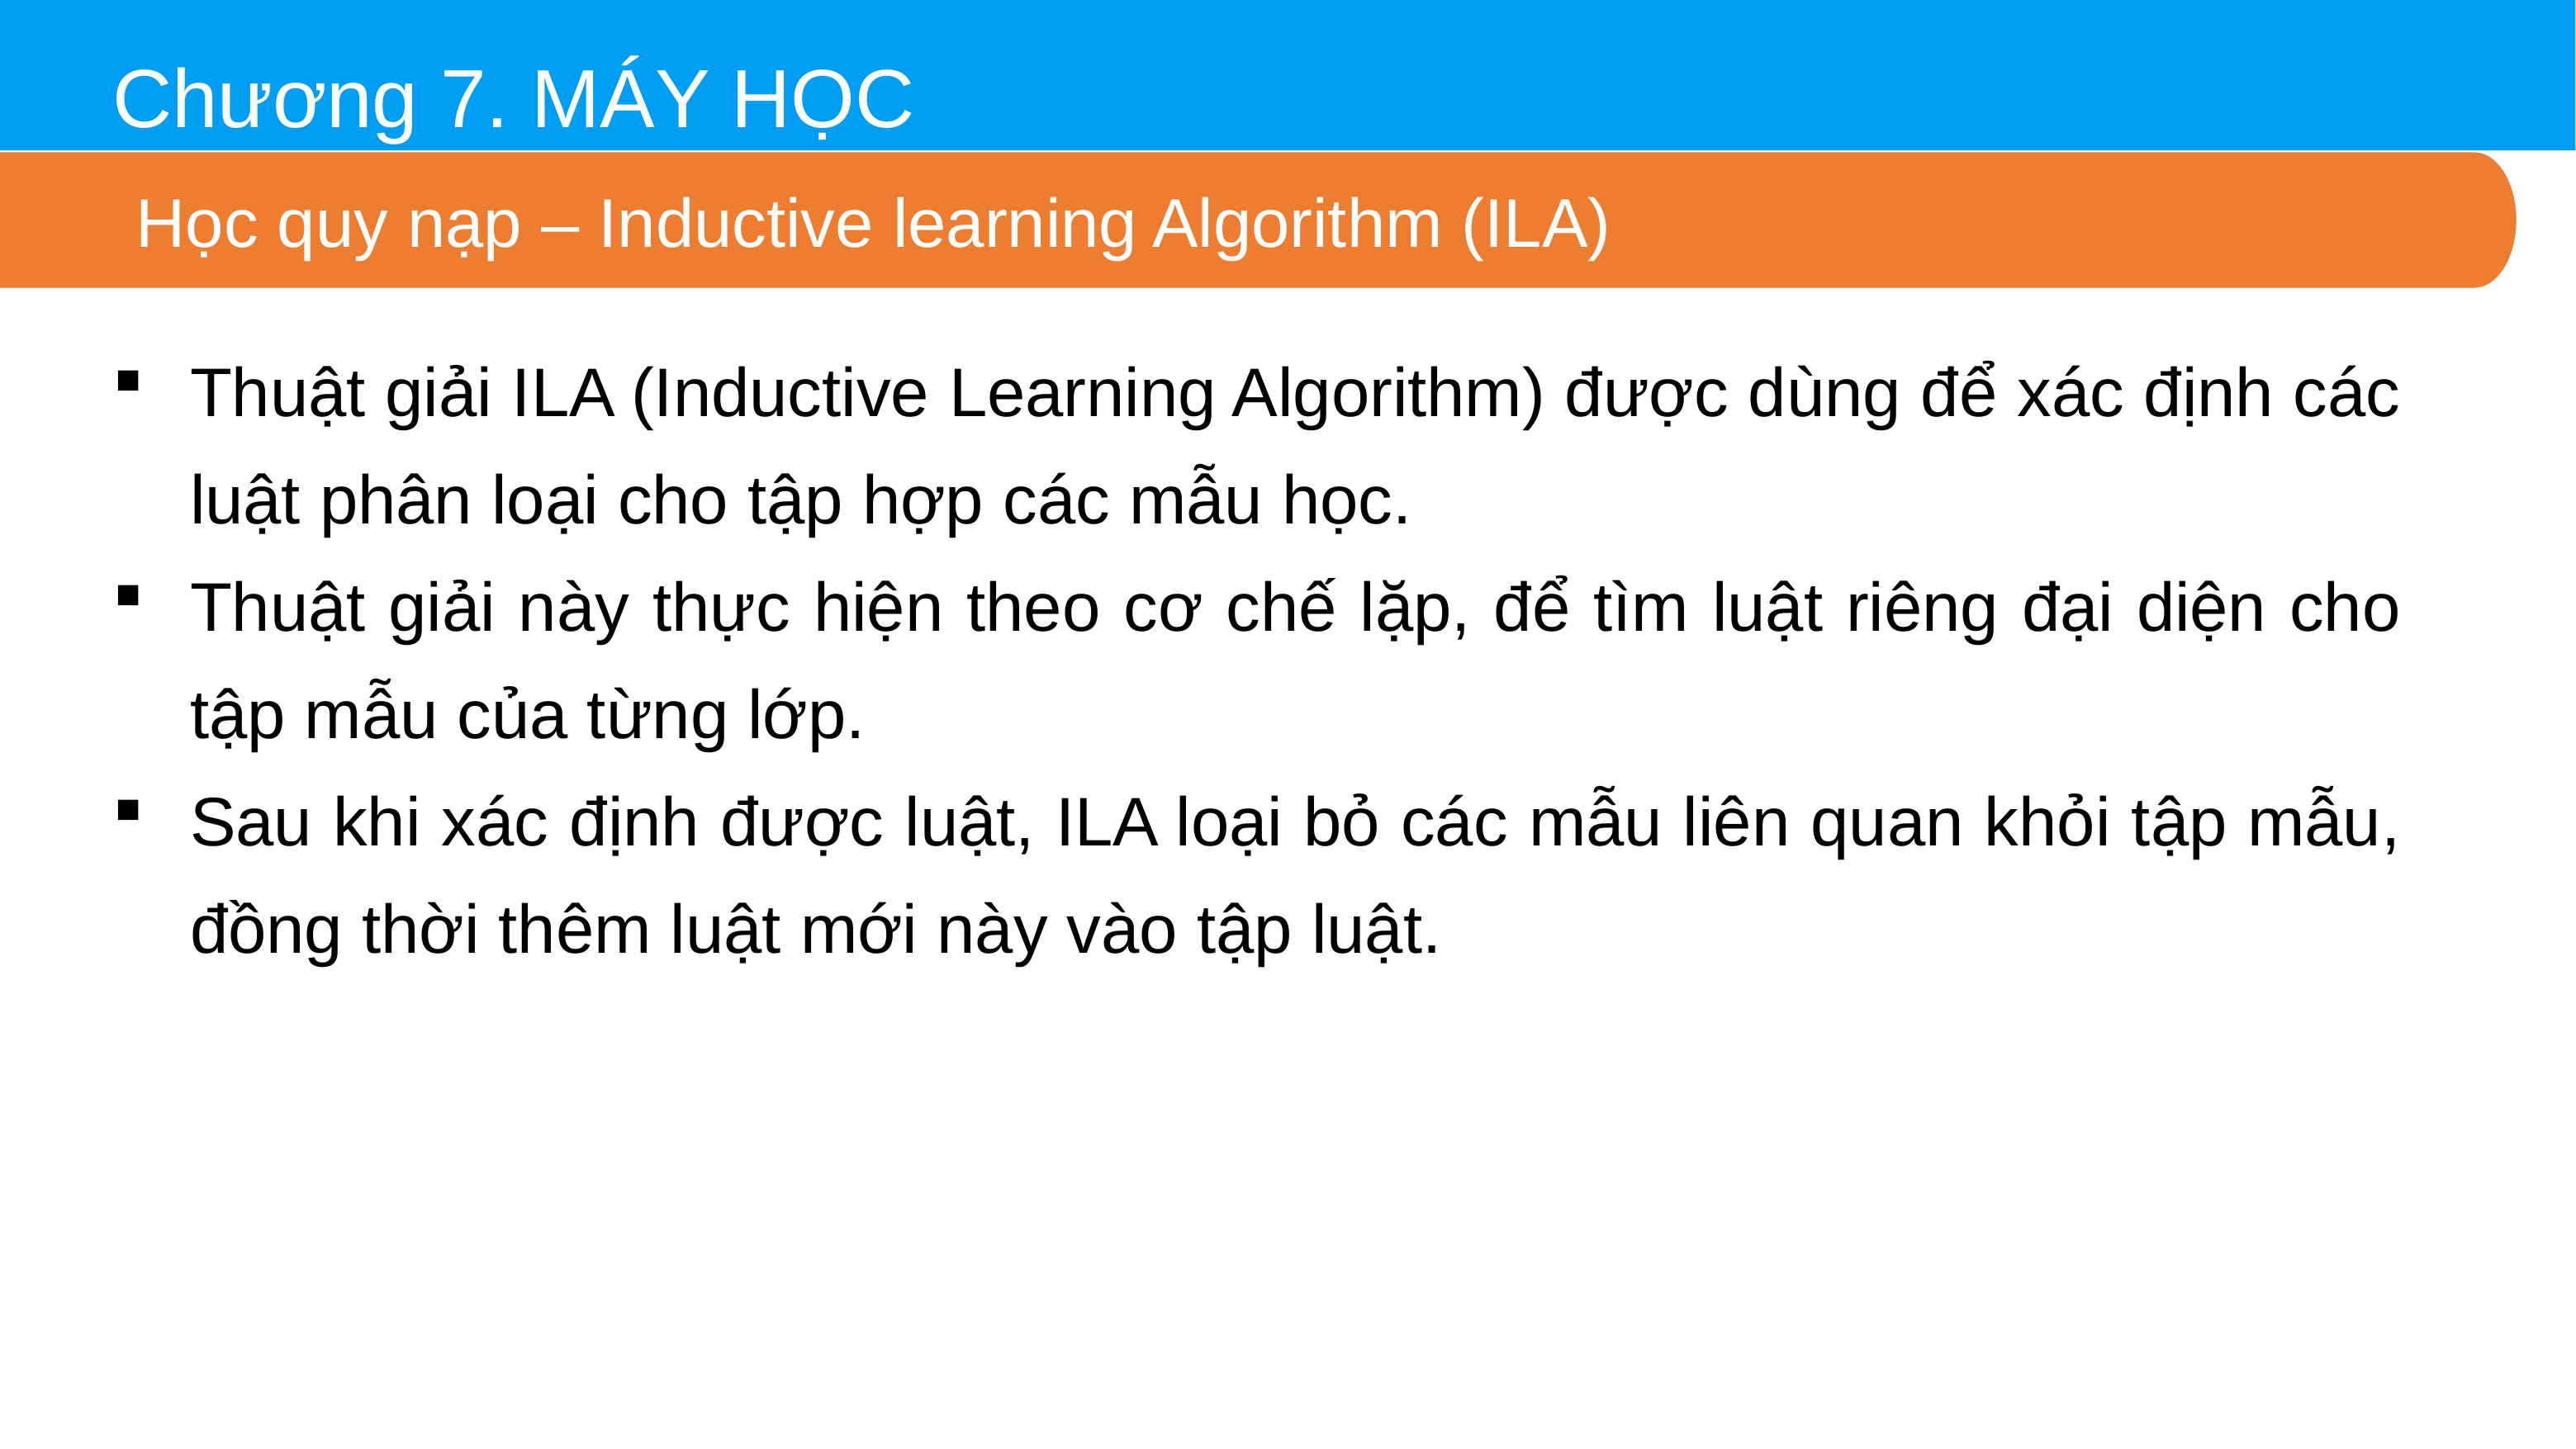

Chương 7. MÁY HỌC
Học quy nạp – Inductive learning Algorithm (ILA)
Thuật giải ILA (Inductive Learning Algorithm) được dùng để xác định các luật phân loại cho tập hợp các mẫu học.
Thuật giải này thực hiện theo cơ chế lặp, để tìm luật riêng đại diện cho tập mẫu của từng lớp.
Sau khi xác định được luật, ILA loại bỏ các mẫu liên quan khỏi tập mẫu, đồng thời thêm luật mới này vào tập luật.